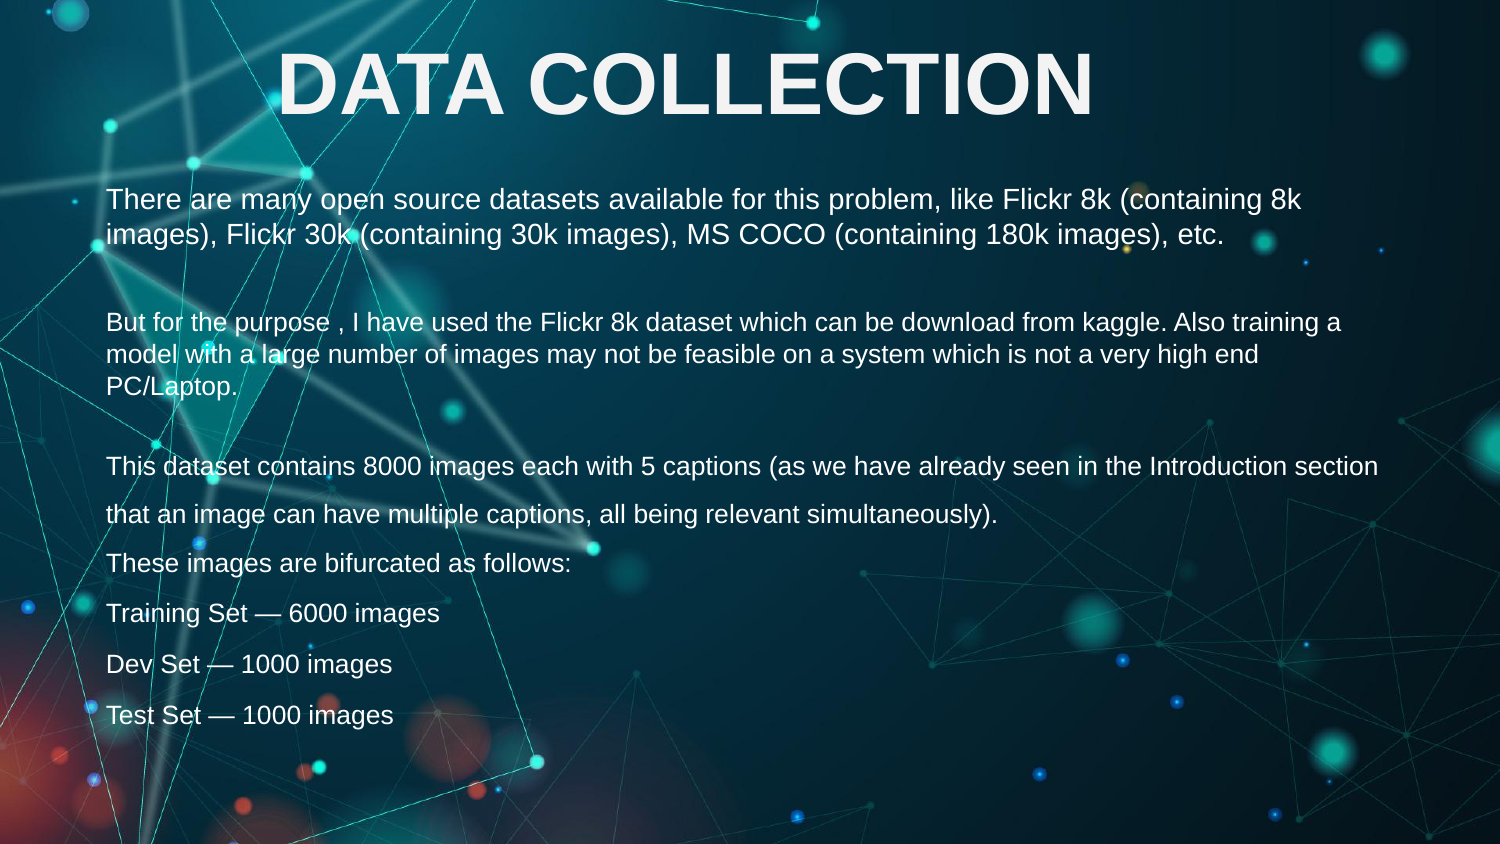

# DATA COLLECTION
There are many open source datasets available for this problem, like Flickr 8k (containing 8k images), Flickr 30k (containing 30k images), MS COCO (containing 180k images), etc.
But for the purpose , I have used the Flickr 8k dataset which can be download from kaggle. Also training a model with a large number of images may not be feasible on a system which is not a very high end PC/Laptop.
This dataset contains 8000 images each with 5 captions (as we have already seen in the Introduction section that an image can have multiple captions, all being relevant simultaneously).
These images are bifurcated as follows:
Training Set — 6000 images
Dev Set — 1000 images
Test Set — 1000 images